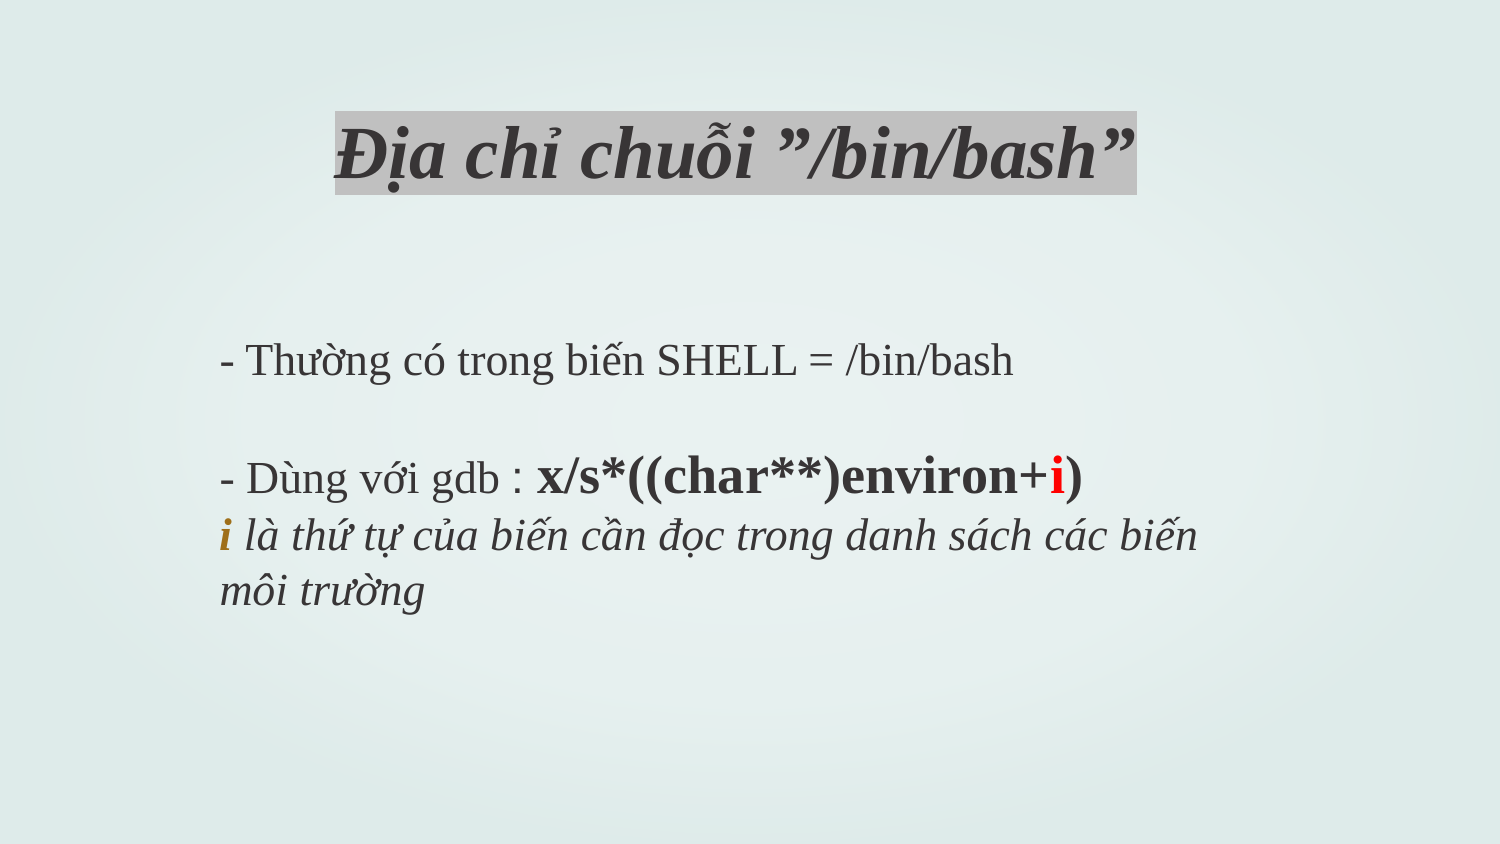

Địa chỉ chuỗi ”/bin/bash”
- Thường có trong biến SHELL = /bin/bash

- Dùng với gdb : x/s*((char**)environ+i)
i là thứ tự của biến cần đọc trong danh sách các biến môi trường